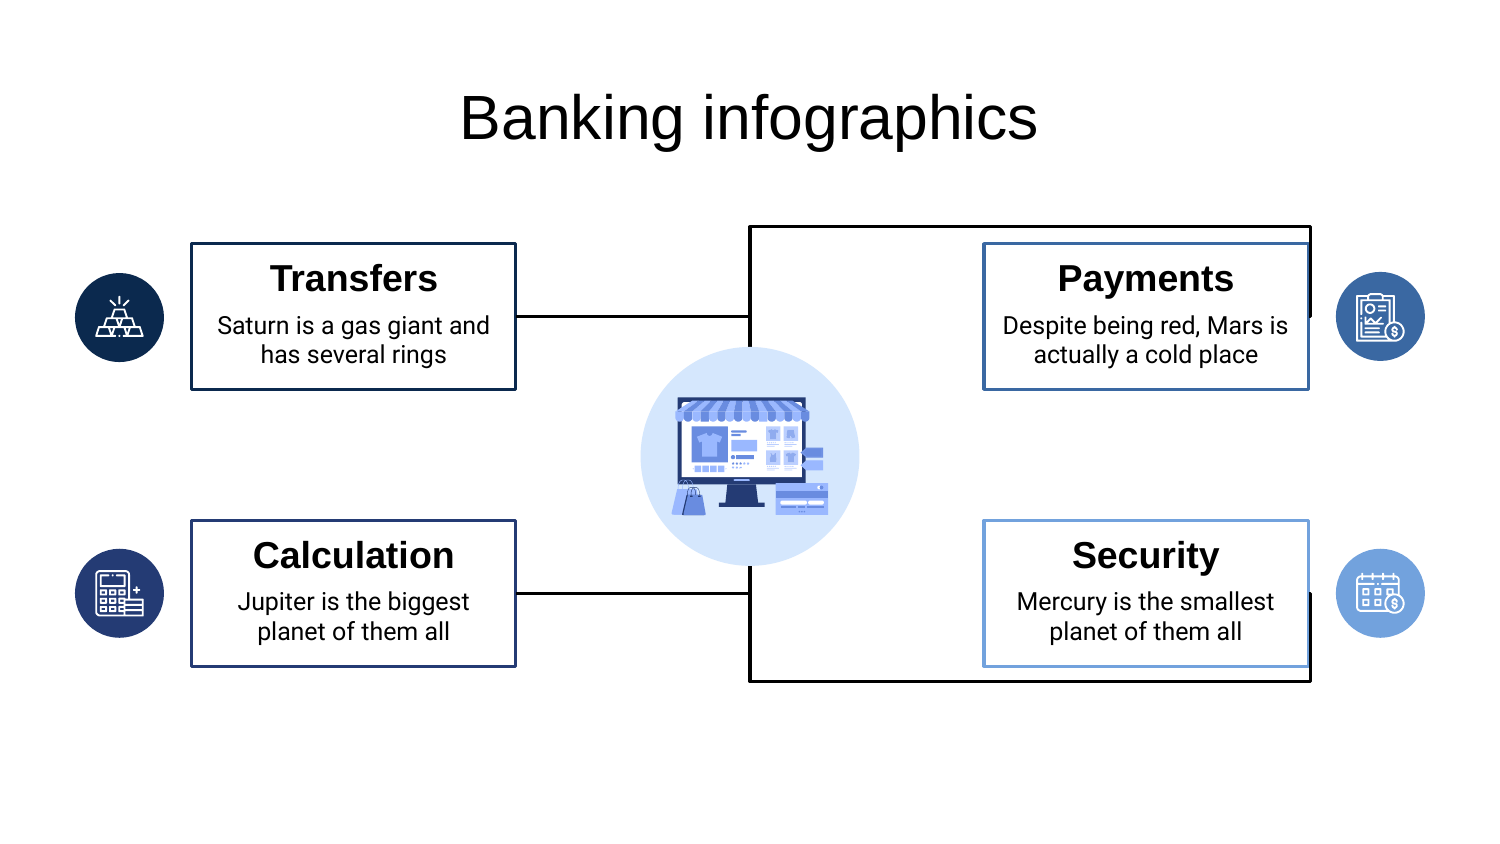

# Banking infographics

Transfers
Saturn is a gas giant and has several rings
Payments
Despite being red, Mars is actually a cold place

Calculation
Jupiter is the biggest planet of them all
Security
Mercury is the smallest planet of them all